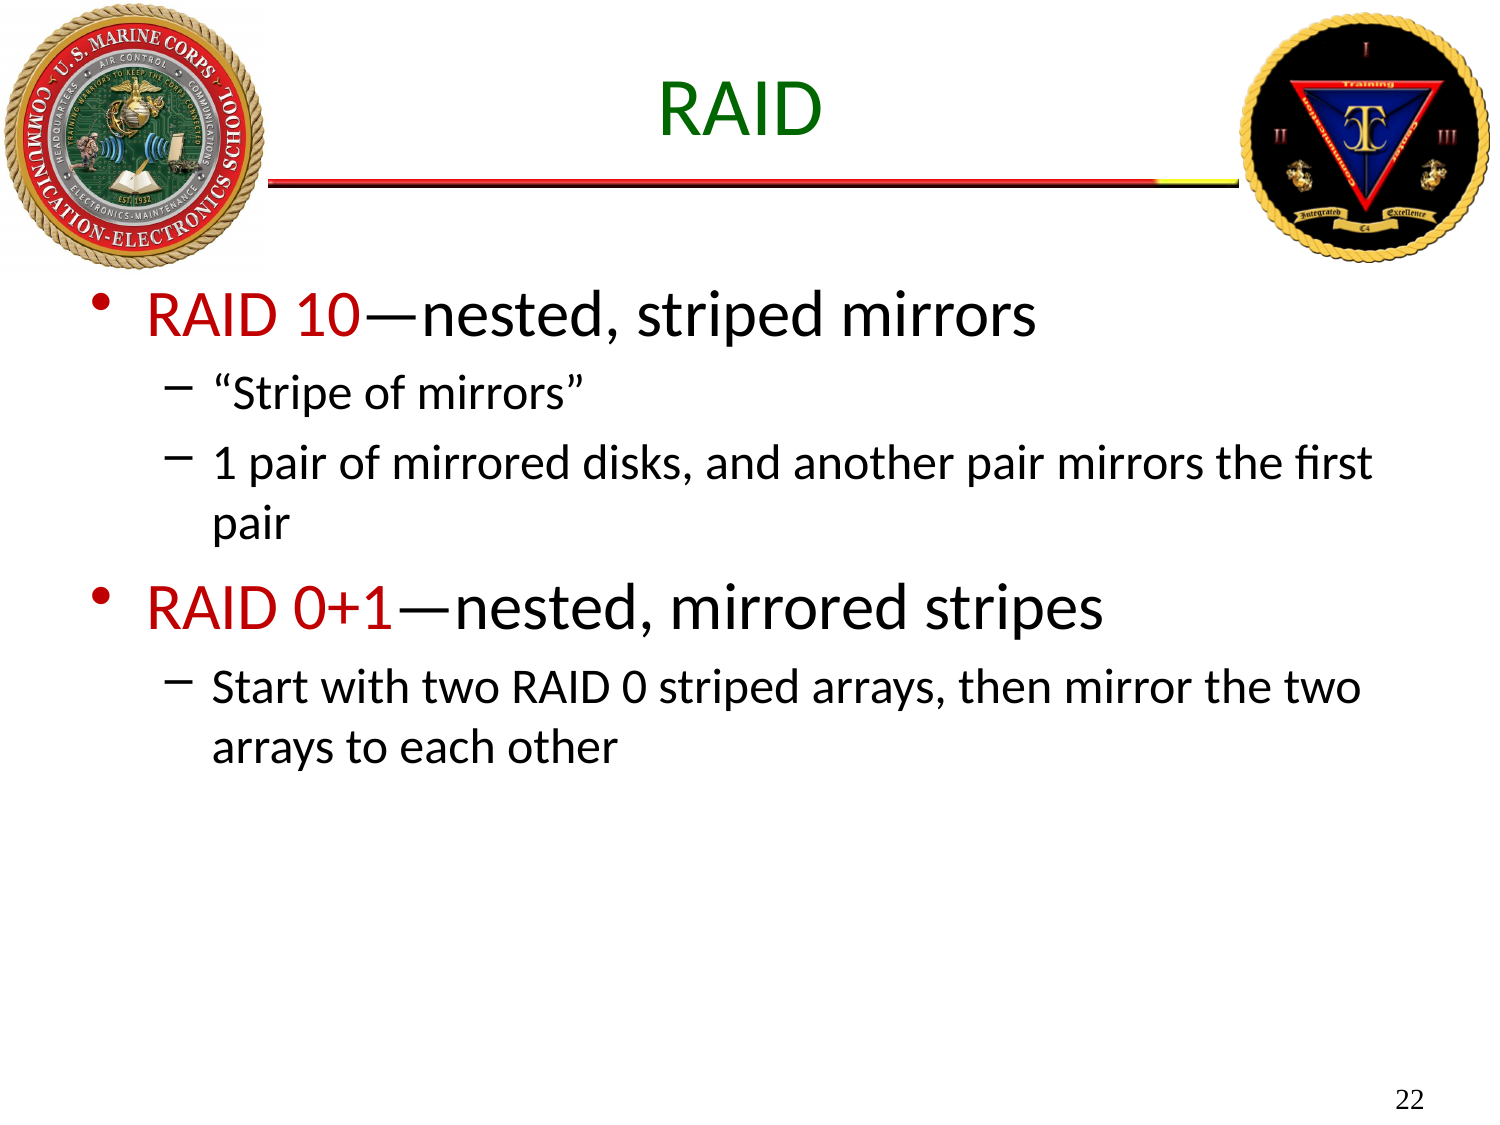

# RAID
RAID 10—nested, striped mirrors
“Stripe of mirrors”
1 pair of mirrored disks, and another pair mirrors the first pair
RAID 0+1—nested, mirrored stripes
Start with two RAID 0 striped arrays, then mirror the two arrays to each other